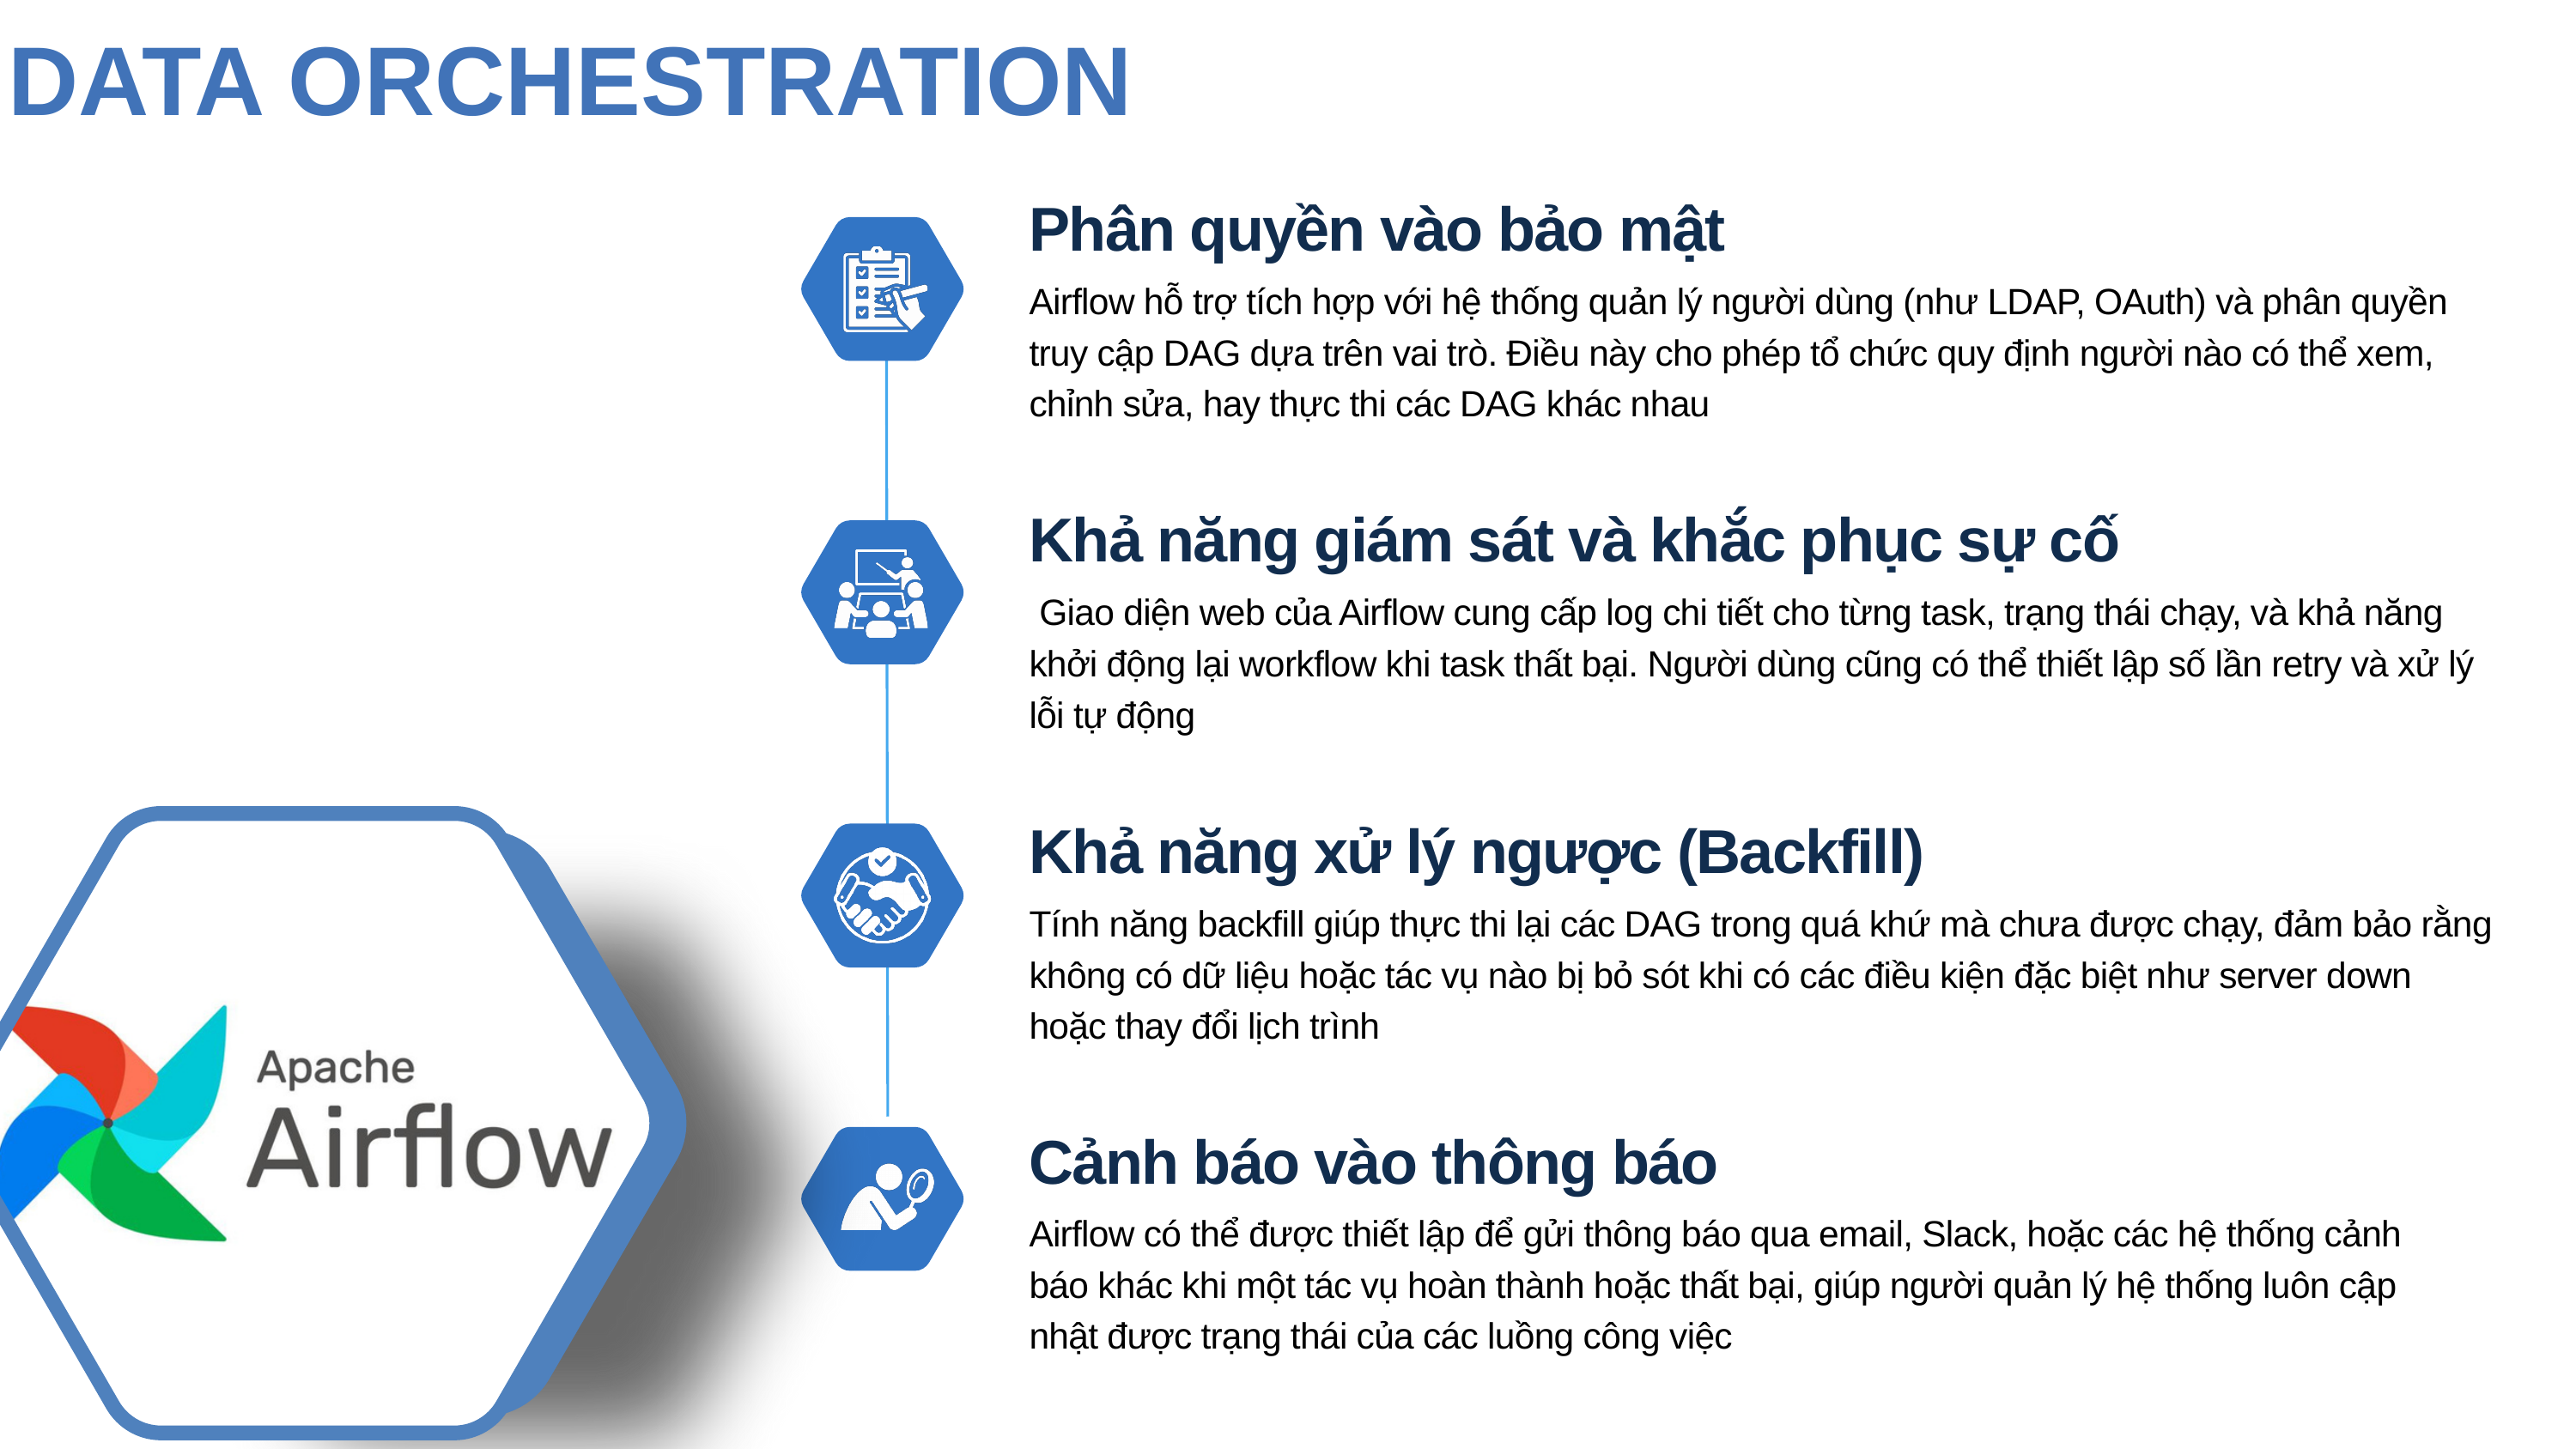

DATA ORCHESTRATION
Phân quyền vào bảo mật

Airflow hỗ trợ tích hợp với hệ thống quản lý người dùng (như LDAP, OAuth) và phân quyền truy cập DAG dựa trên vai trò. Điều này cho phép tổ chức quy định người nào có thể xem, chỉnh sửa, hay thực thi các DAG khác nhau

Khả năng giám sát và khắc phục sự cố

 Giao diện web của Airflow cung cấp log chi tiết cho từng task, trạng thái chạy, và khả năng khởi động lại workflow khi task thất bại. Người dùng cũng có thể thiết lập số lần retry và xử lý lỗi tự động

Khả năng xử lý ngược (Backfill)

Tính năng backfill giúp thực thi lại các DAG trong quá khứ mà chưa được chạy, đảm bảo rằng không có dữ liệu hoặc tác vụ nào bị bỏ sót khi có các điều kiện đặc biệt như server down hoặc thay đổi lịch trình

Cảnh báo vào thông báo

Airflow có thể được thiết lập để gửi thông báo qua email, Slack, hoặc các hệ thống cảnh báo khác khi một tác vụ hoàn thành hoặc thất bại, giúp người quản lý hệ thống luôn cập nhật được trạng thái của các luồng công việc